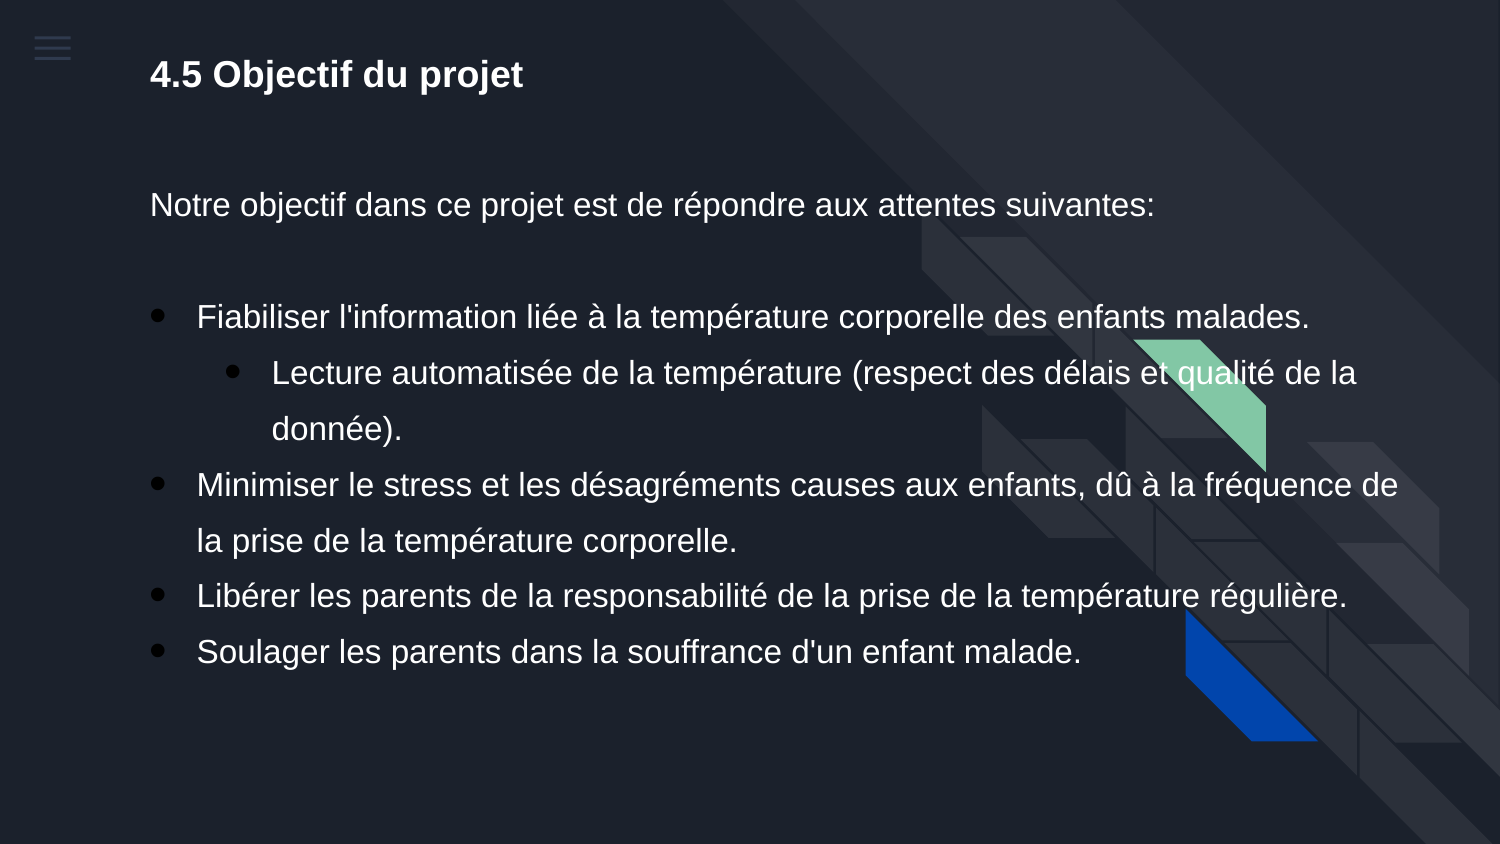

# 4.5 Objectif du projet
Notre objectif dans ce projet est de répondre aux attentes suivantes:

Fiabiliser l'information liée à la température corporelle des enfants malades.
Lecture automatisée de la température (respect des délais et qualité de la donnée).
Minimiser le stress et les désagréments causes aux enfants, dû à la fréquence de la prise de la température corporelle.
Libérer les parents de la responsabilité de la prise de la température régulière.
Soulager les parents dans la souffrance d'un enfant malade.
18